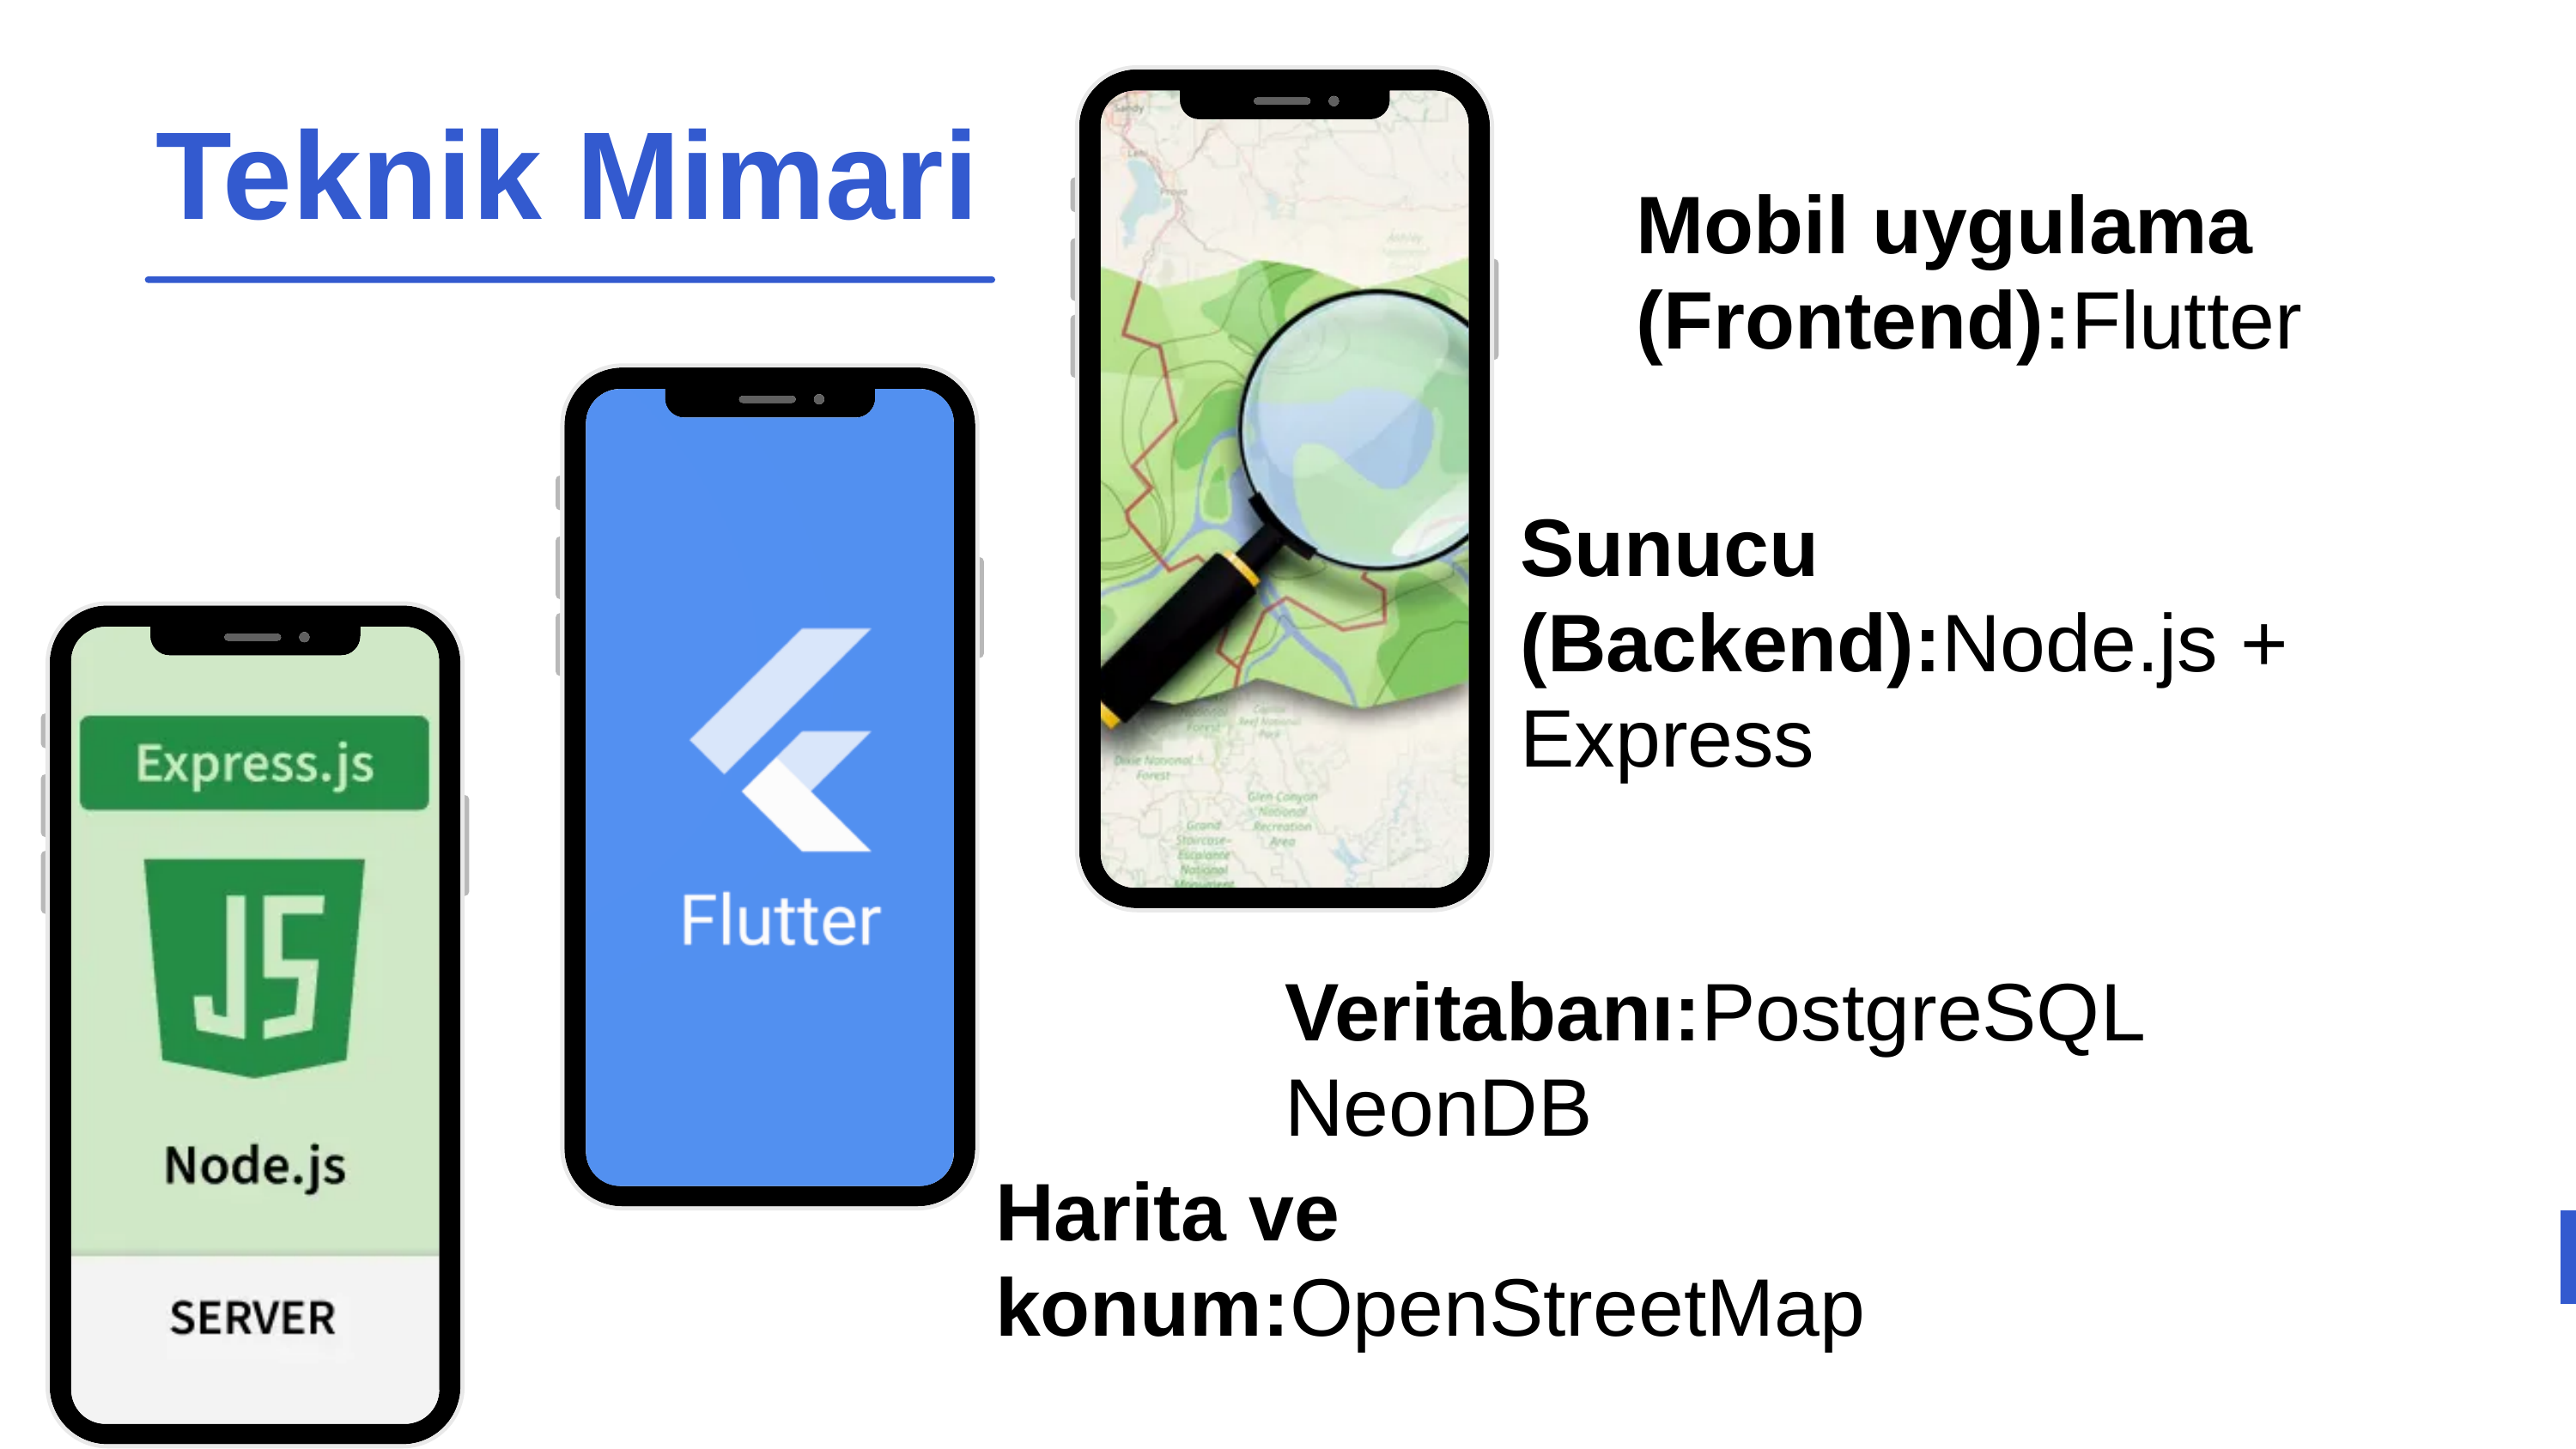

Teknik Mimari
Mobil uygulama (Frontend):Flutter

Sunucu (Backend):Node.js + Express

Veritabanı:PostgreSQL NeonDB
01
01
Harita ve konum:OpenStreetMap